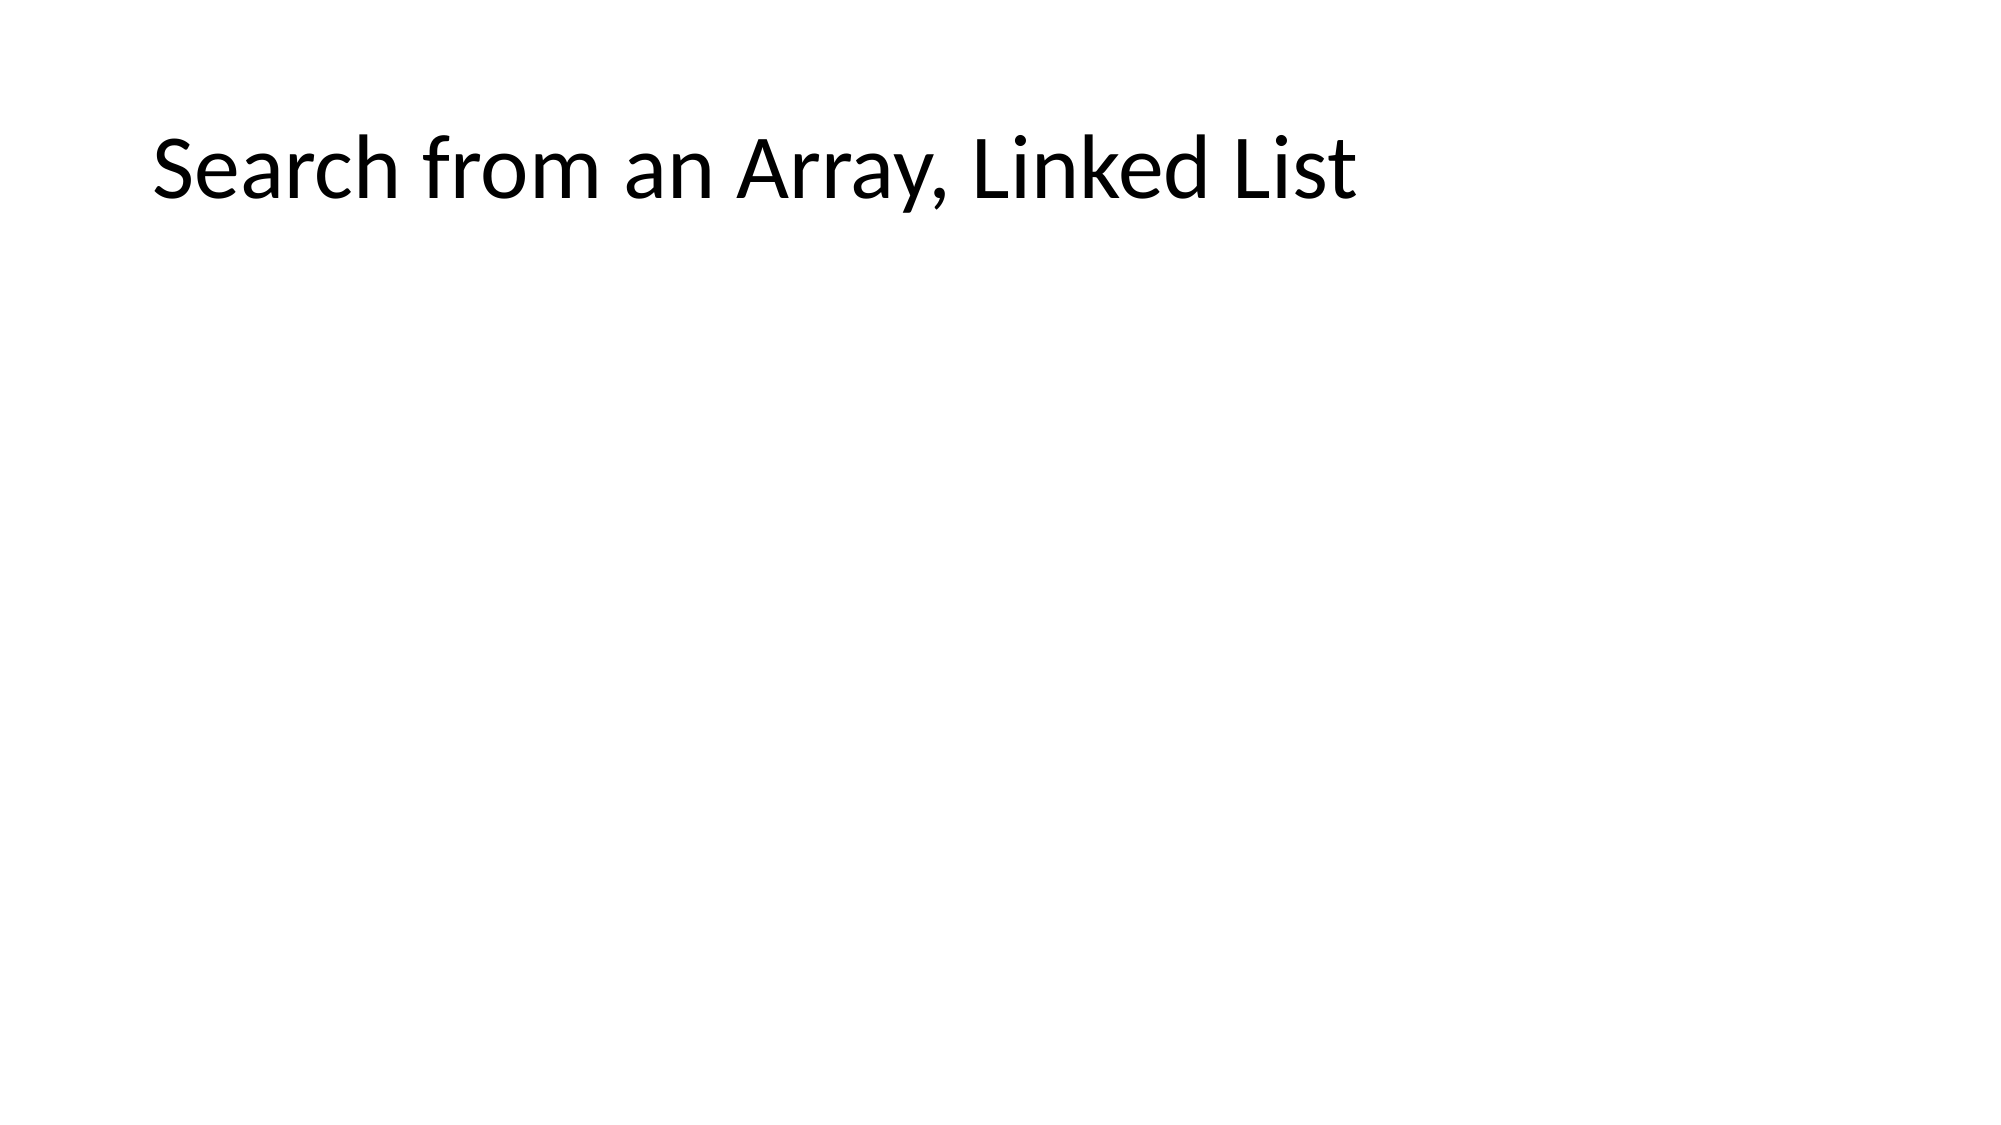

# Search from an Array, Linked List